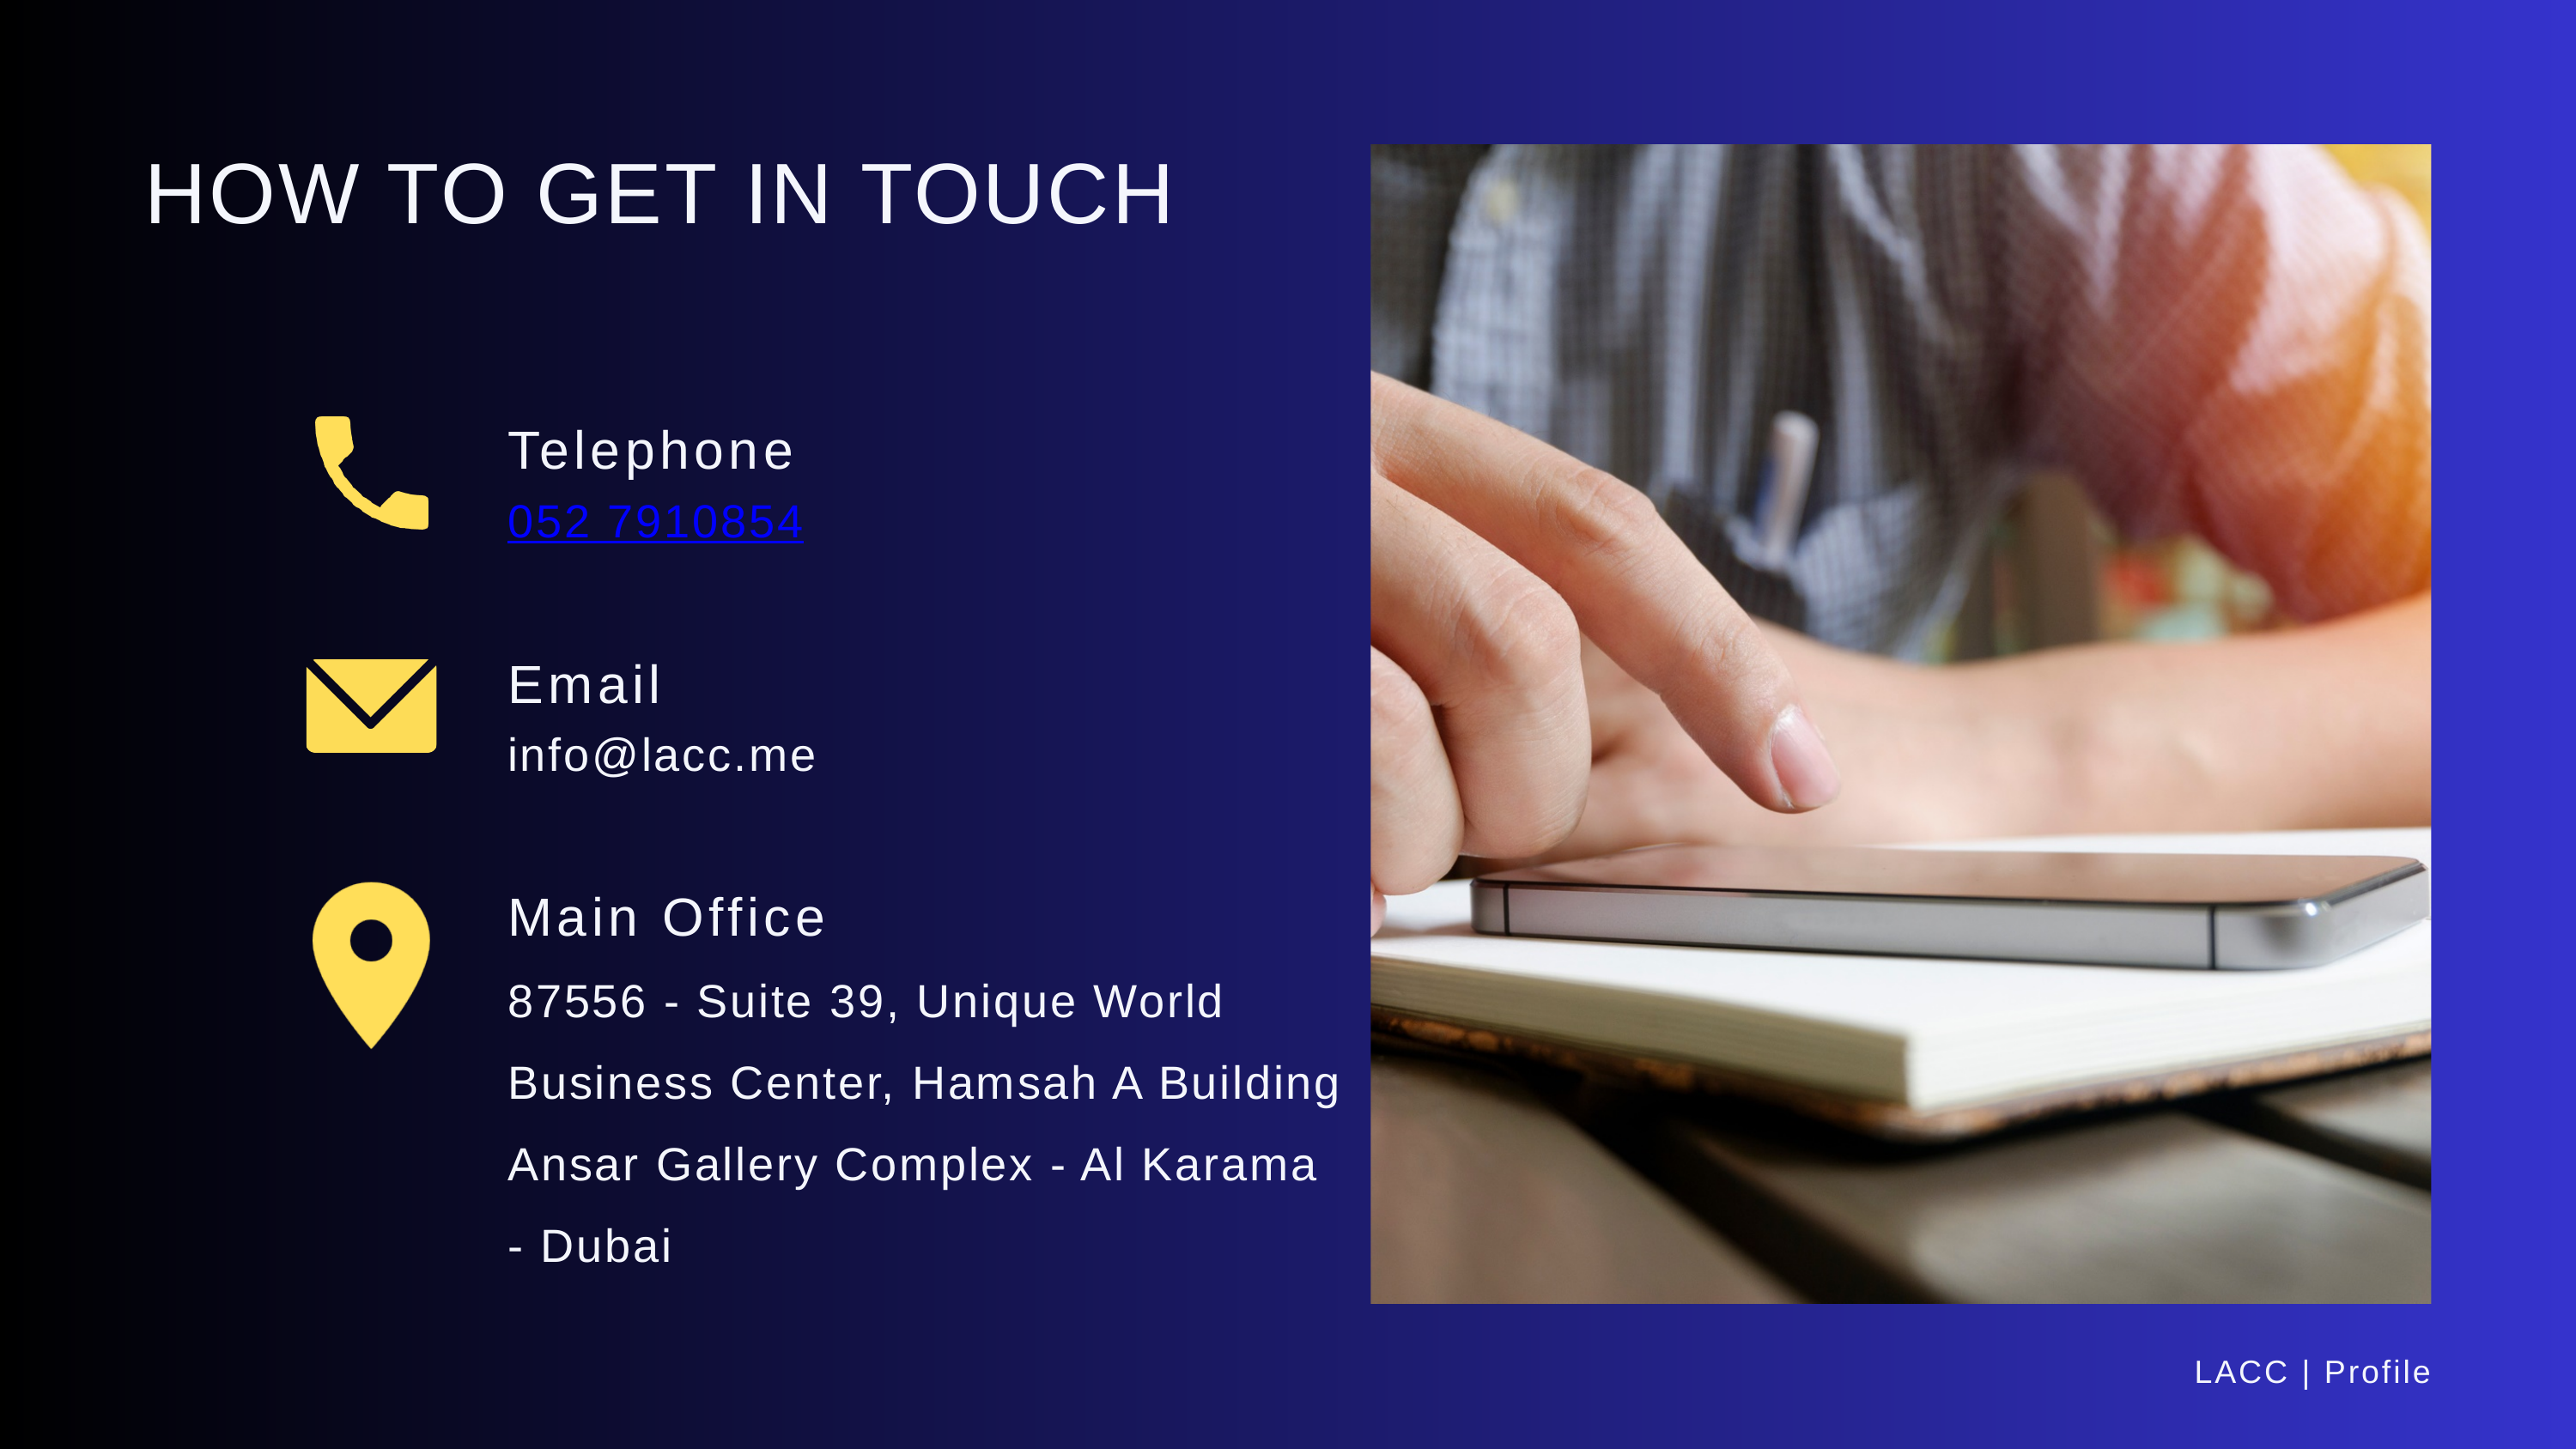

HOW TO GET IN TOUCH

Telephone
052 7910854
Email
info@lacc.me

Main Office
87556 - Suite 39, Unique World Business Center, Hamsah A Building Ansar Gallery Complex - Al Karama - Dubai
LACC | Profile